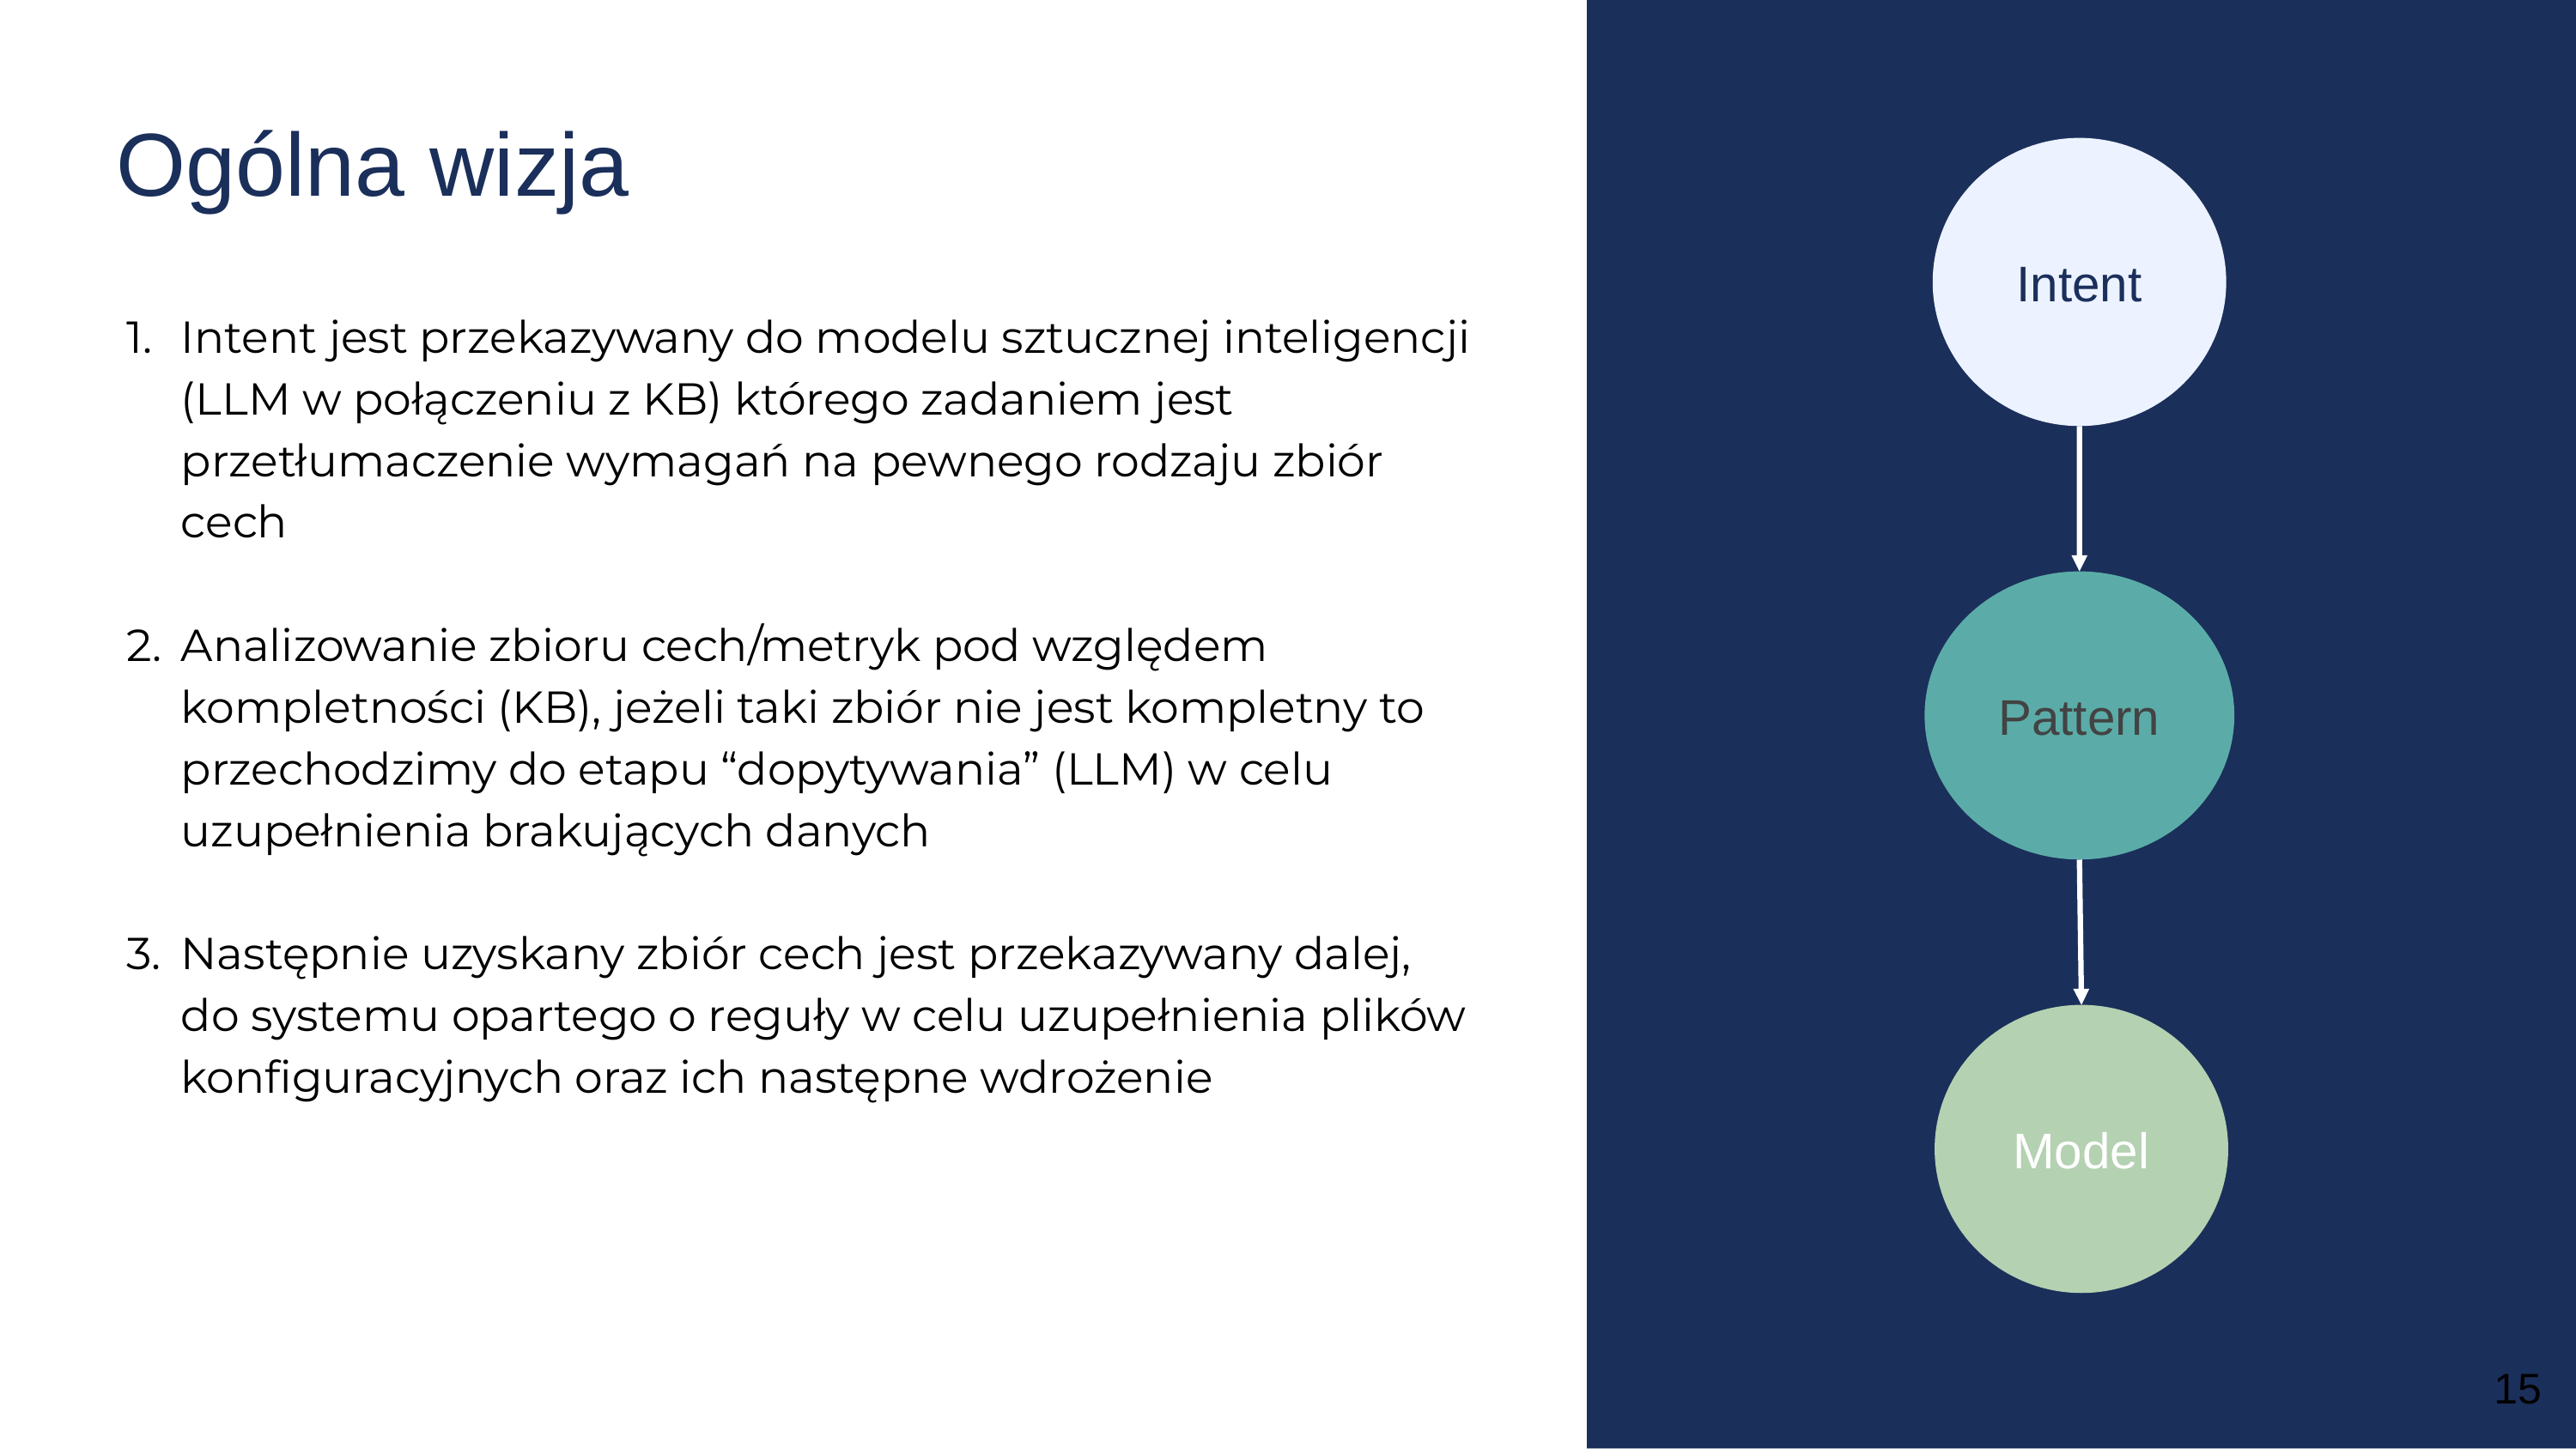

# Ogólna wizja
Intent
Intent jest przekazywany do modelu sztucznej inteligencji (LLM w połączeniu z KB) którego zadaniem jest przetłumaczenie wymagań na pewnego rodzaju zbiór cech

Analizowanie zbioru cech/metryk pod względem kompletności (KB), jeżeli taki zbiór nie jest kompletny to przechodzimy do etapu “dopytywania” (LLM) w celu uzupełnienia brakujących danych

Następnie uzyskany zbiór cech jest przekazywany dalej, do systemu opartego o reguły w celu uzupełnienia plików konfiguracyjnych oraz ich następne wdrożenie
Pattern
Model
15